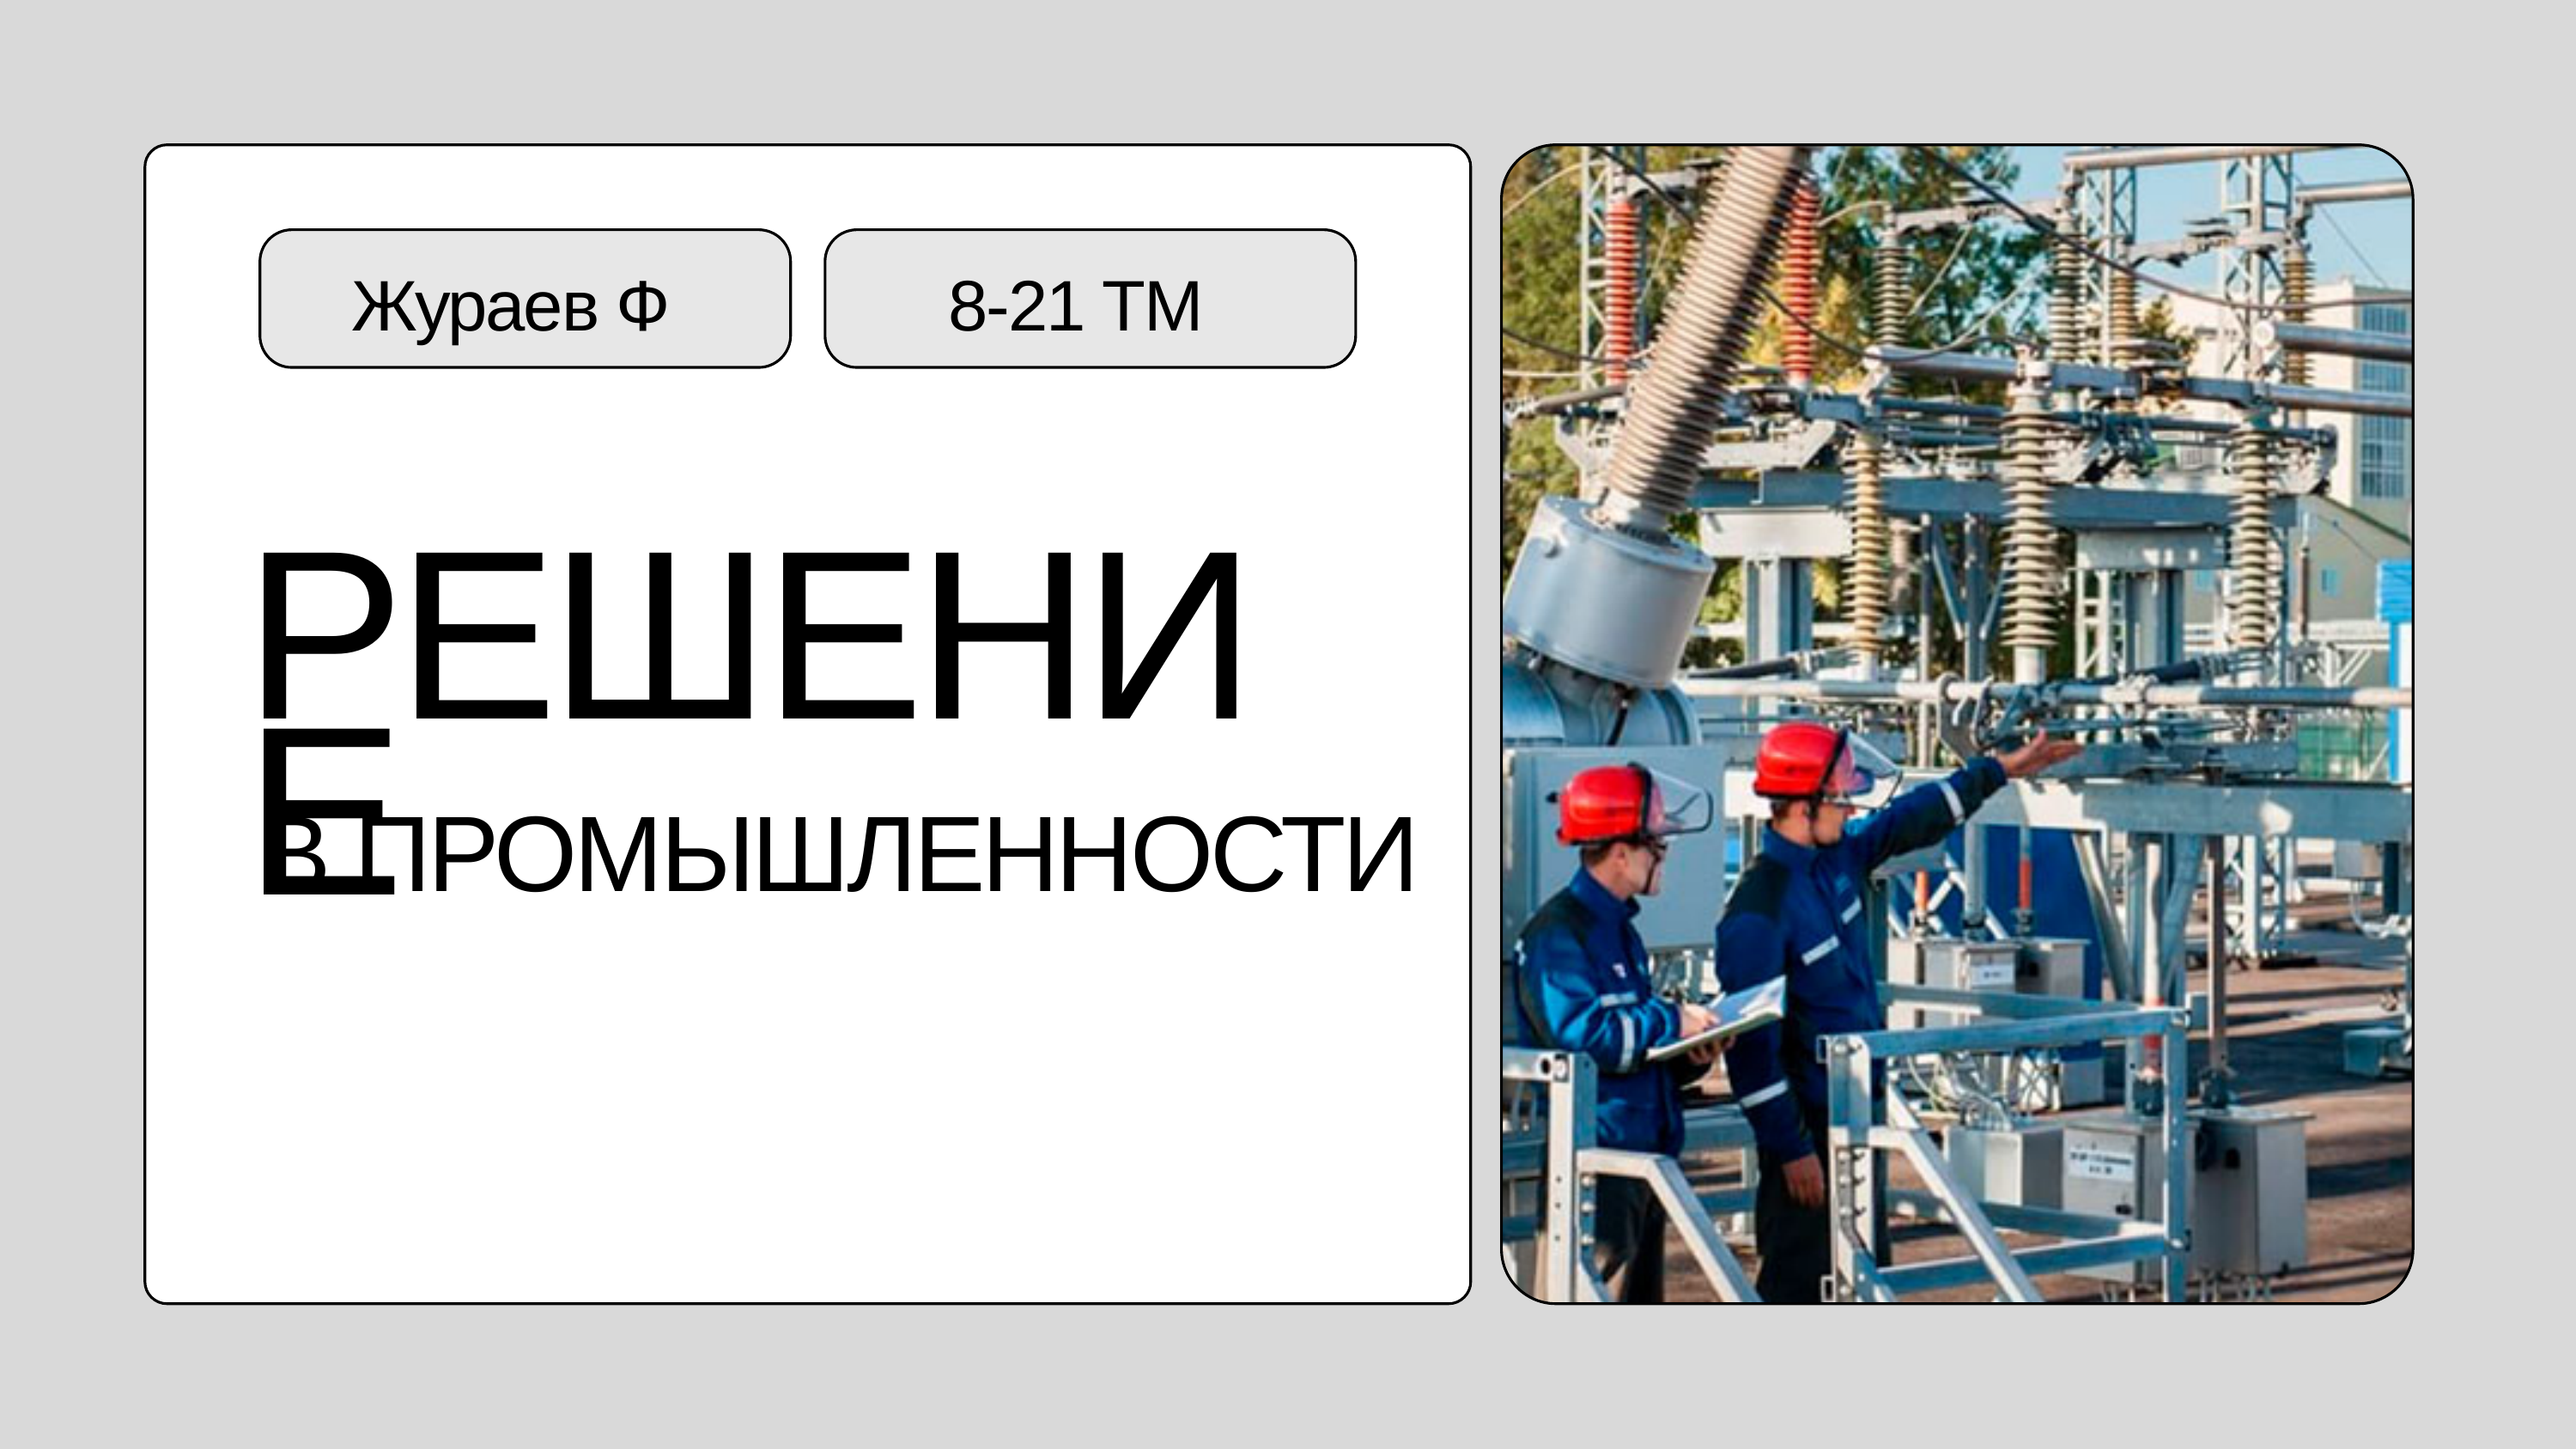

Жураев Ф
8-21 ТМ
РЕШЕНИЕ
В ПРОМЫШЛЕННОСТИ